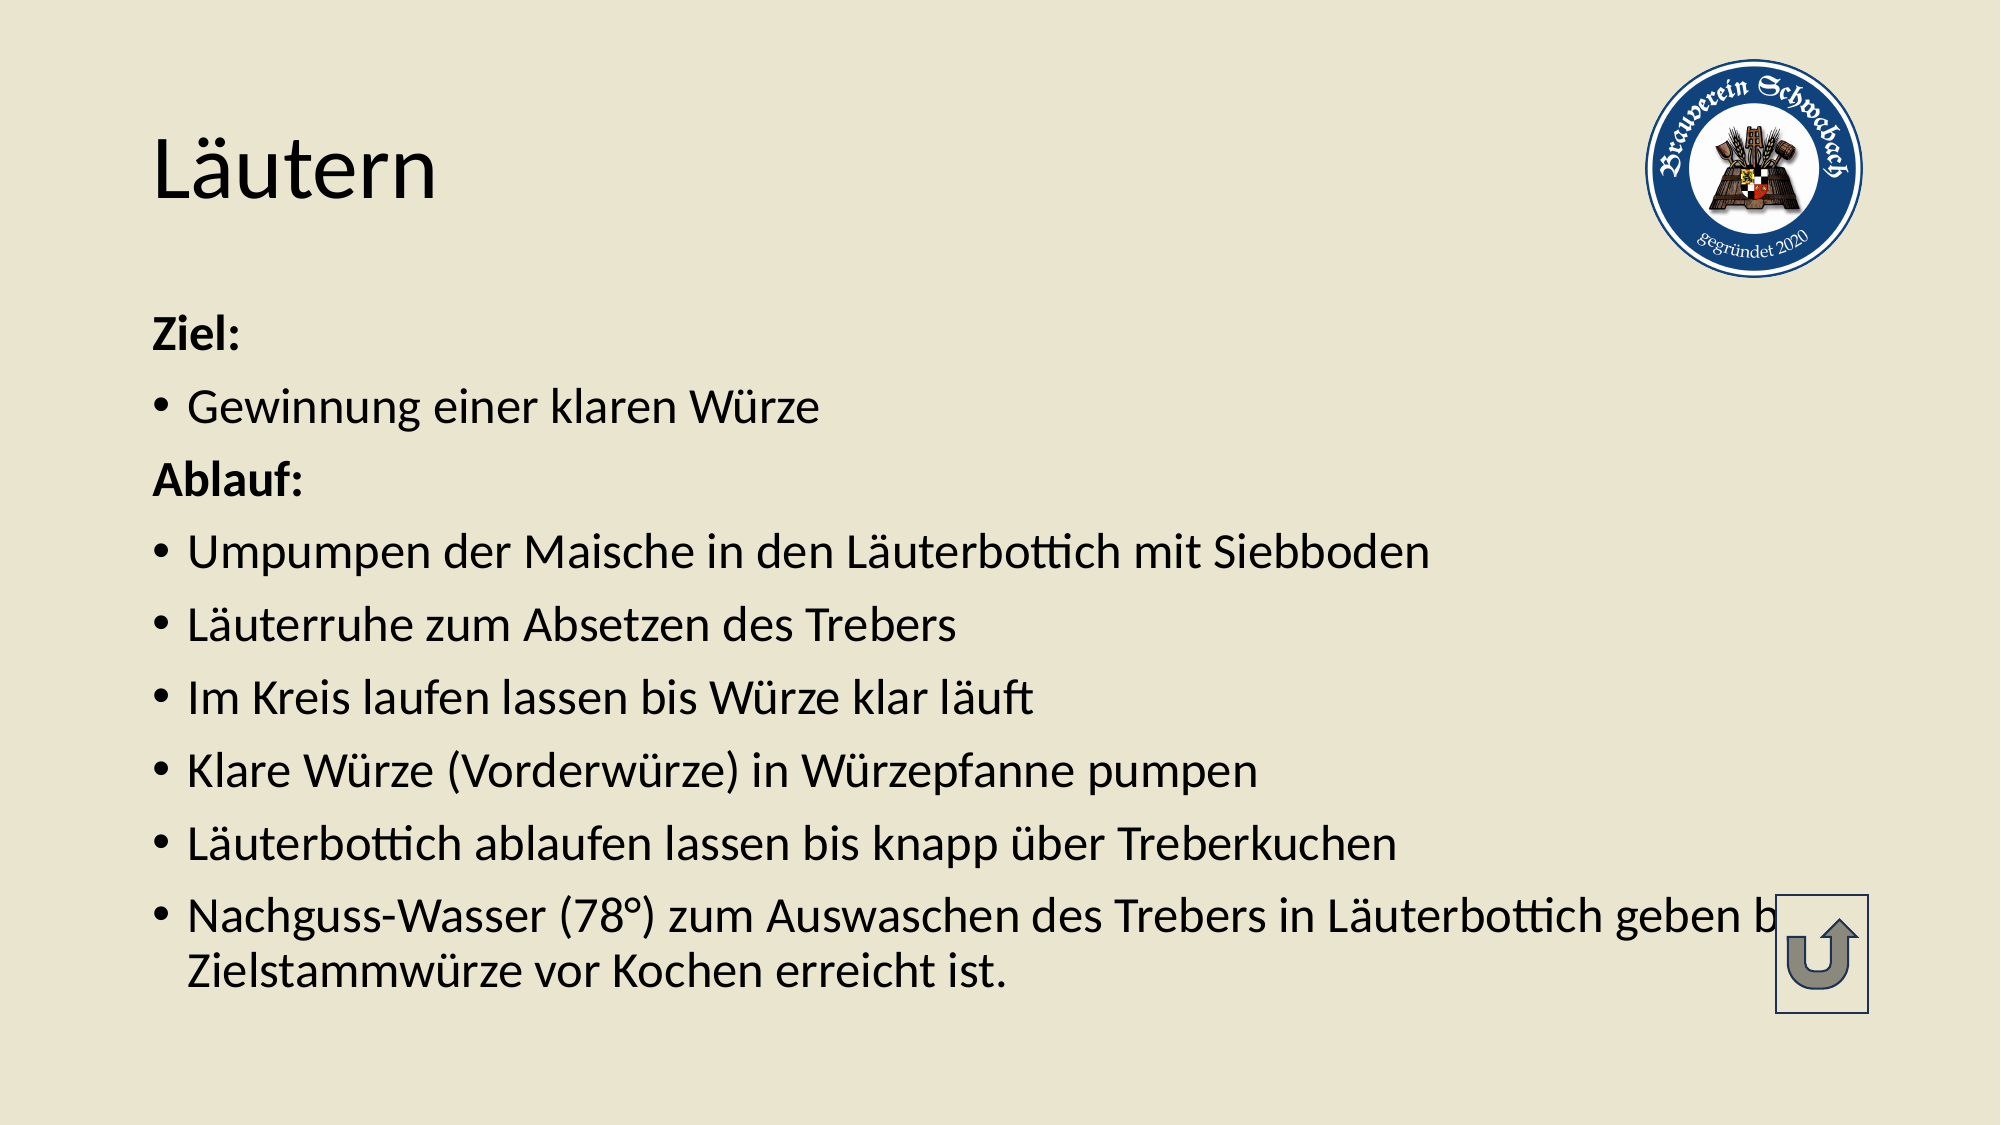

# Läutern
Ziel:
Gewinnung einer klaren Würze
Ablauf:
Umpumpen der Maische in den Läuterbottich mit Siebboden
Läuterruhe zum Absetzen des Trebers
Im Kreis laufen lassen bis Würze klar läuft
Klare Würze (Vorderwürze) in Würzepfanne pumpen
Läuterbottich ablaufen lassen bis knapp über Treberkuchen
Nachguss-Wasser (78°) zum Auswaschen des Trebers in Läuterbottich geben bis Zielstammwürze vor Kochen erreicht ist.